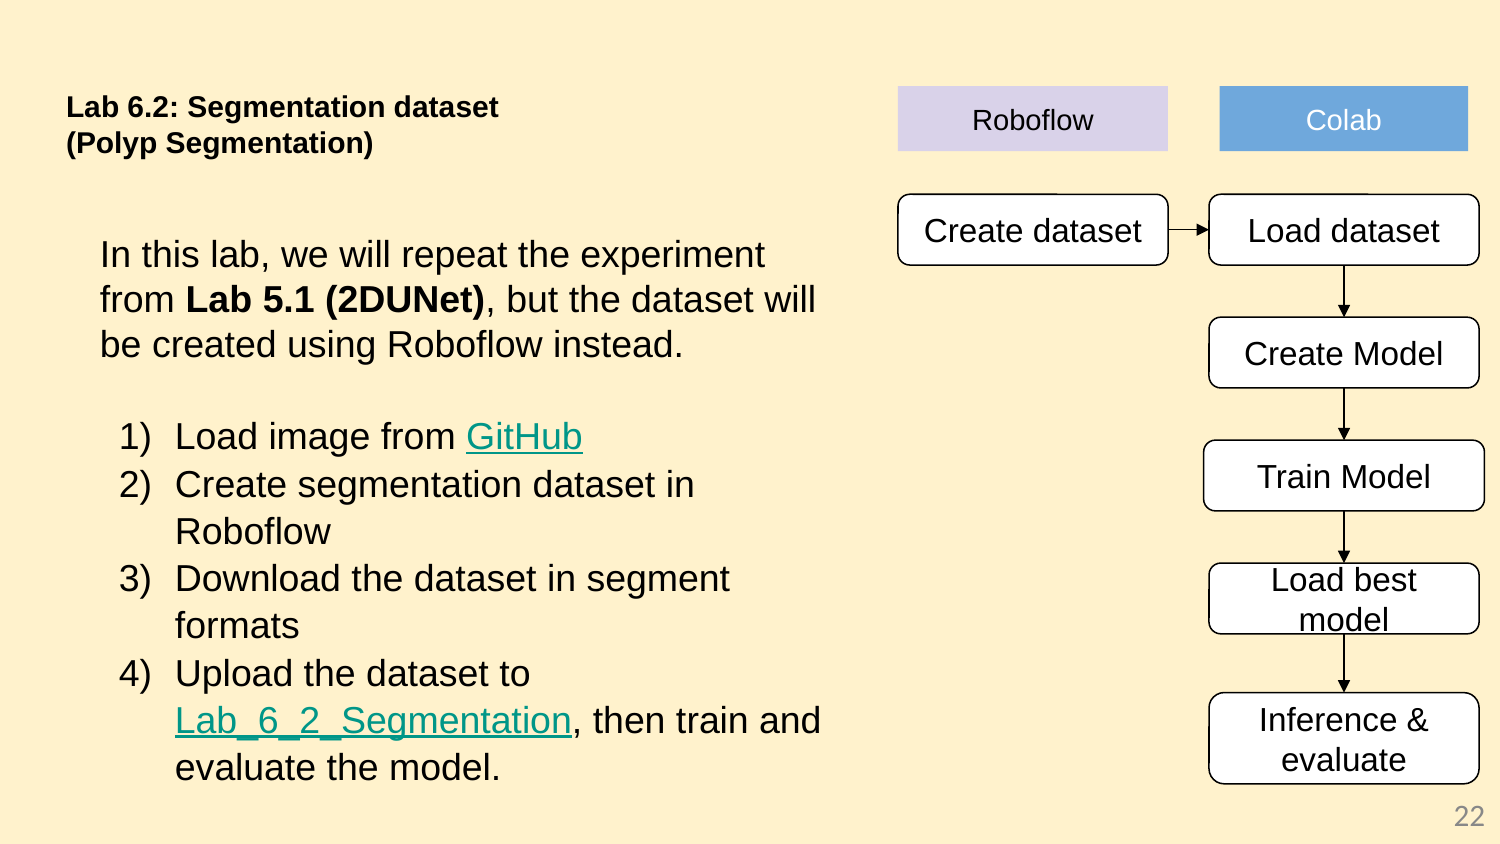

# Lab 6.2: Segmentation dataset
(Polyp Segmentation)

Roboflow
Colab
Create dataset
Load dataset
In this lab, we will repeat the experiment from Lab 5.1 (2DUNet), but the dataset will be created using Roboflow instead.

Load image from GitHub
Create segmentation dataset in Roboflow
Download the dataset in segment formats
Upload the dataset to Lab_6_2_Segmentation, then train and evaluate the model.

Create Model
Train Model
Load best model
Inference & evaluate
22